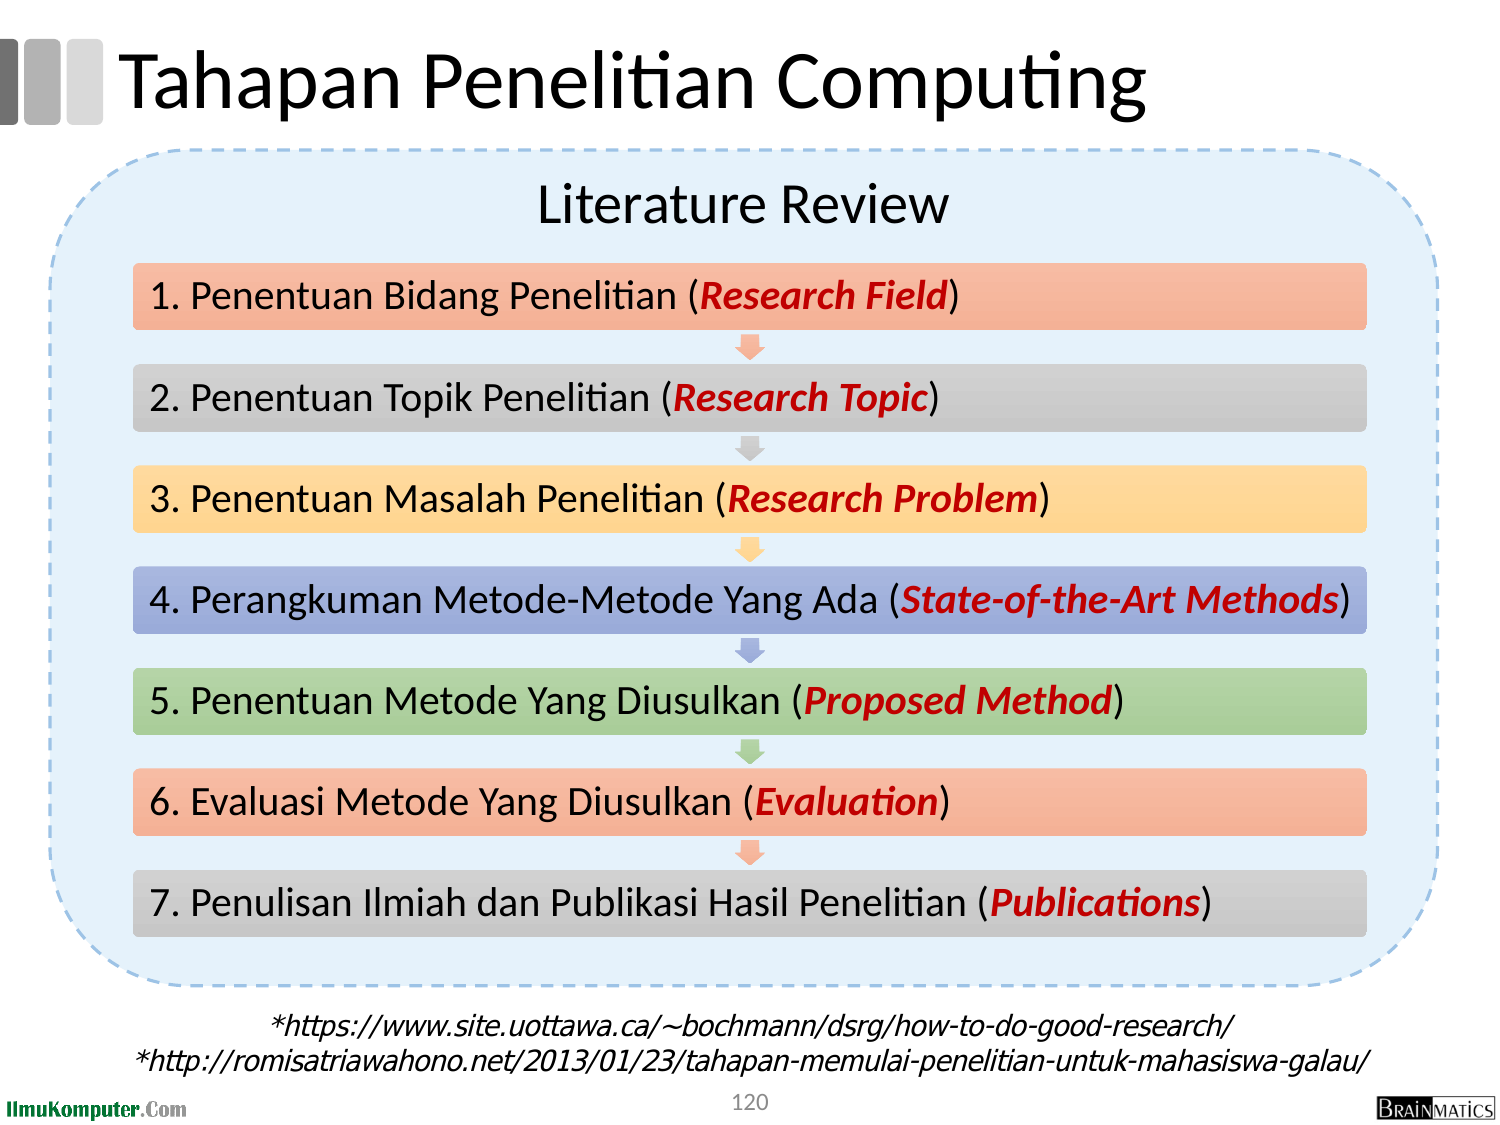

# Tahapan Penelitian Computing
Literature Review

1. Penentuan Bidang Penelitian (Research Field)

2. Penentuan Topik Penelitian (Research Topic)

3. Penentuan Masalah Penelitian (Research Problem)

4. Perangkuman Metode-Metode Yang Ada (State-of-the-Art Methods)

5. Penentuan Metode Yang Diusulkan (Proposed Method)

6. Evaluasi Metode Yang Diusulkan (Evaluation)

7. Penulisan Ilmiah dan Publikasi Hasil Penelitian (Publications)
*https://www.site.uottawa.ca/~bochmann/dsrg/how-to-do-good-research/
*http://romisatriawahono.net/2013/01/23/tahapan-memulai-penelitian-untuk-mahasiswa-galau/
120